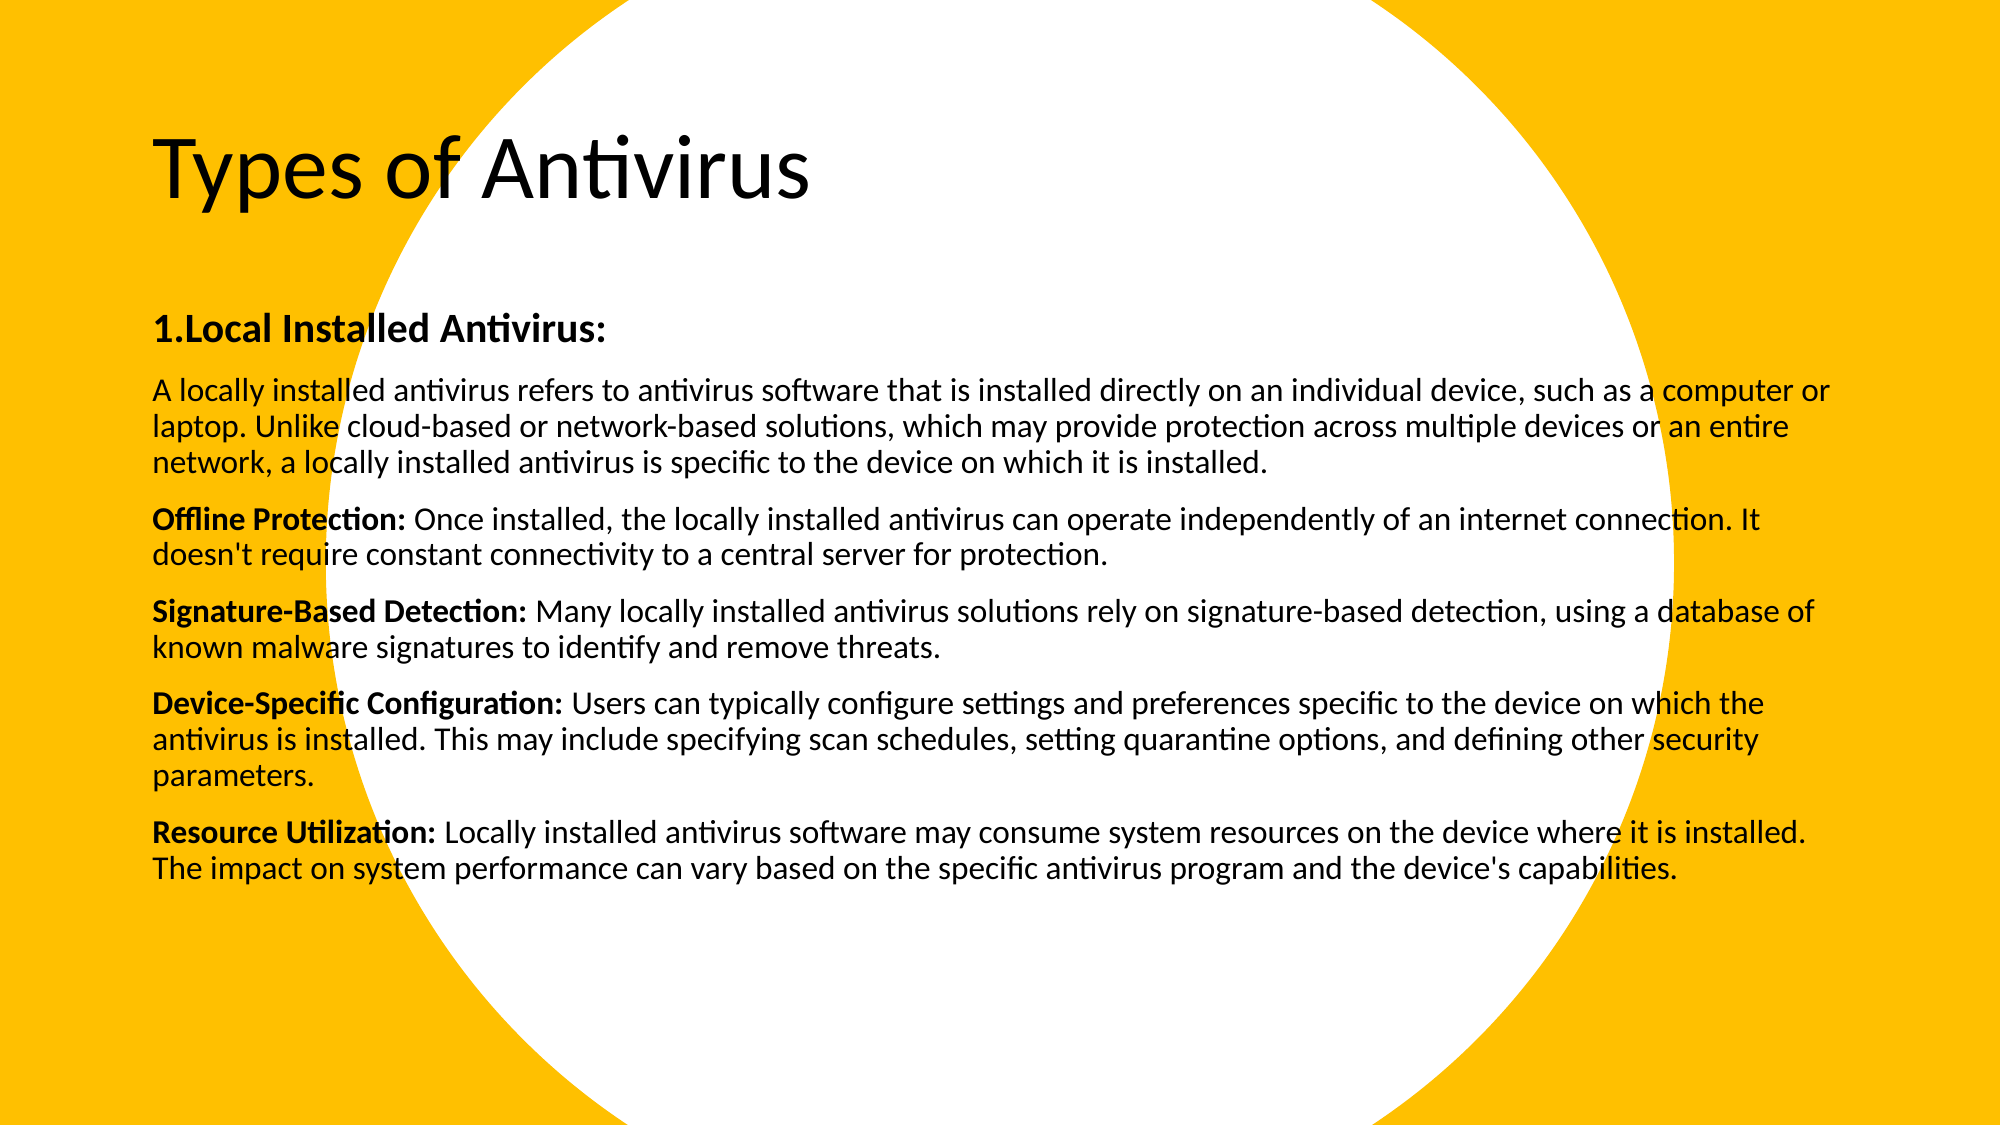

# Types of Antivirus
1.Local Installed Antivirus:
A locally installed antivirus refers to antivirus software that is installed directly on an individual device, such as a computer or laptop. Unlike cloud-based or network-based solutions, which may provide protection across multiple devices or an entire network, a locally installed antivirus is specific to the device on which it is installed.
Offline Protection: Once installed, the locally installed antivirus can operate independently of an internet connection. It doesn't require constant connectivity to a central server for protection.
Signature-Based Detection: Many locally installed antivirus solutions rely on signature-based detection, using a database of known malware signatures to identify and remove threats.
Device-Specific Configuration: Users can typically configure settings and preferences specific to the device on which the antivirus is installed. This may include specifying scan schedules, setting quarantine options, and defining other security parameters.
Resource Utilization: Locally installed antivirus software may consume system resources on the device where it is installed. The impact on system performance can vary based on the specific antivirus program and the device's capabilities.